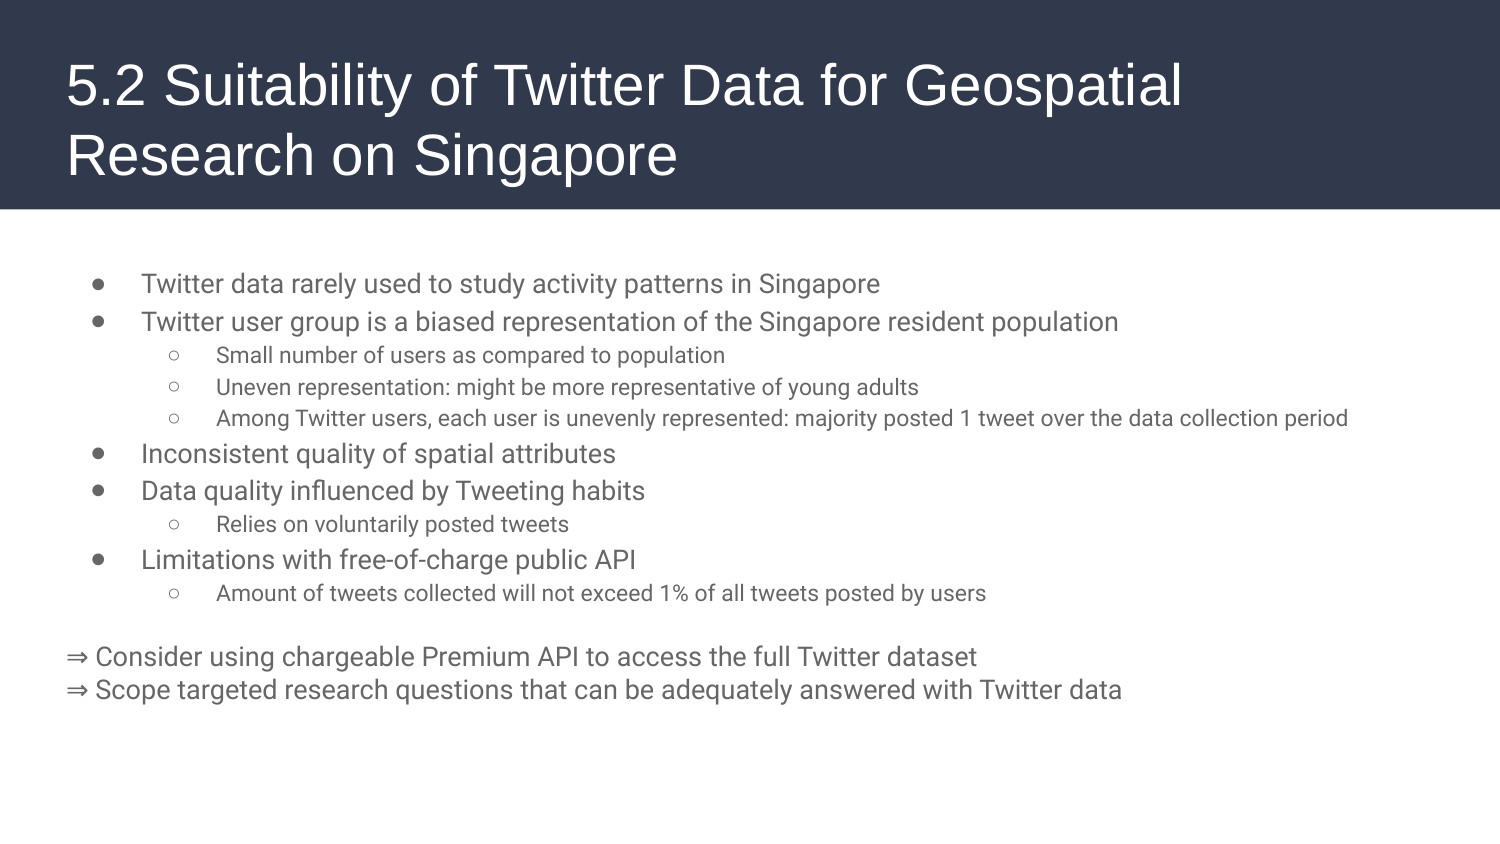

# 5.2 Suitability of Twitter Data for Geospatial Research on Singapore

Twitter data rarely used to study activity patterns in Singapore
Twitter user group is a biased representation of the Singapore resident population
Small number of users as compared to population
Uneven representation: might be more representative of young adults
Among Twitter users, each user is unevenly represented: majority posted 1 tweet over the data collection period
Inconsistent quality of spatial attributes
Data quality influenced by Tweeting habits
Relies on voluntarily posted tweets
Limitations with free-of-charge public API
Amount of tweets collected will not exceed 1% of all tweets posted by users
⇒ Consider using chargeable Premium API to access the full Twitter dataset
⇒ Scope targeted research questions that can be adequately answered with Twitter data